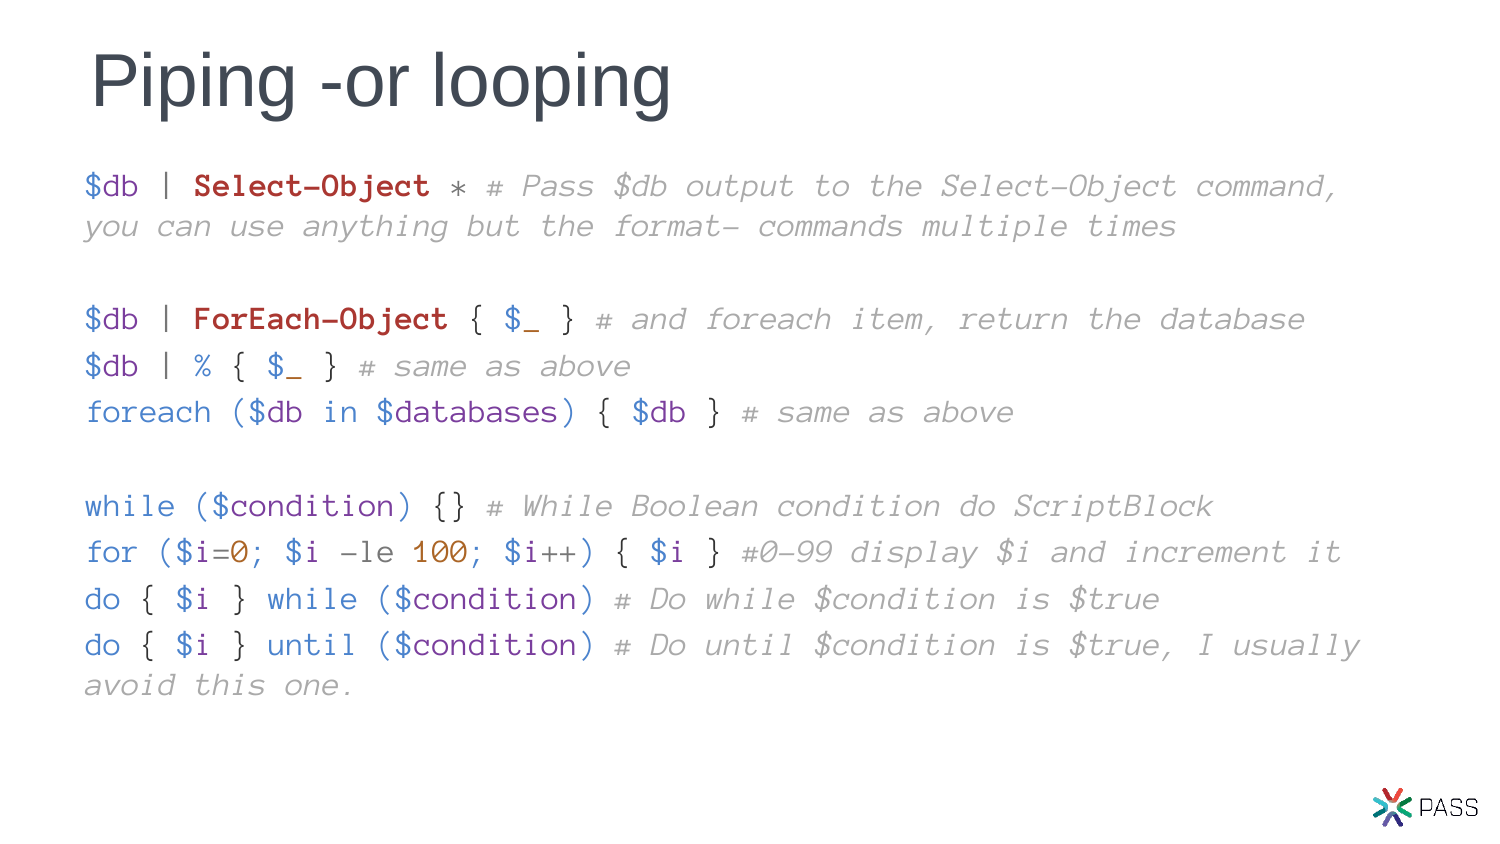

# Piping -or looping
$db | Select-Object * # Pass $db output to the Select-Object command, you can use anything but the format- commands multiple times

$db | ForEach-Object { $_ } # and foreach item, return the database
$db | % { $_ } # same as above
foreach ($db in $databases) { $db } # same as above

while ($condition) {} # While Boolean condition do ScriptBlock
for ($i=0; $i -le 100; $i++) { $i } #0-99 display $i and increment it
do { $i } while ($condition) # Do while $condition is $true
do { $i } until ($condition) # Do until $condition is $true, I usually avoid this one.